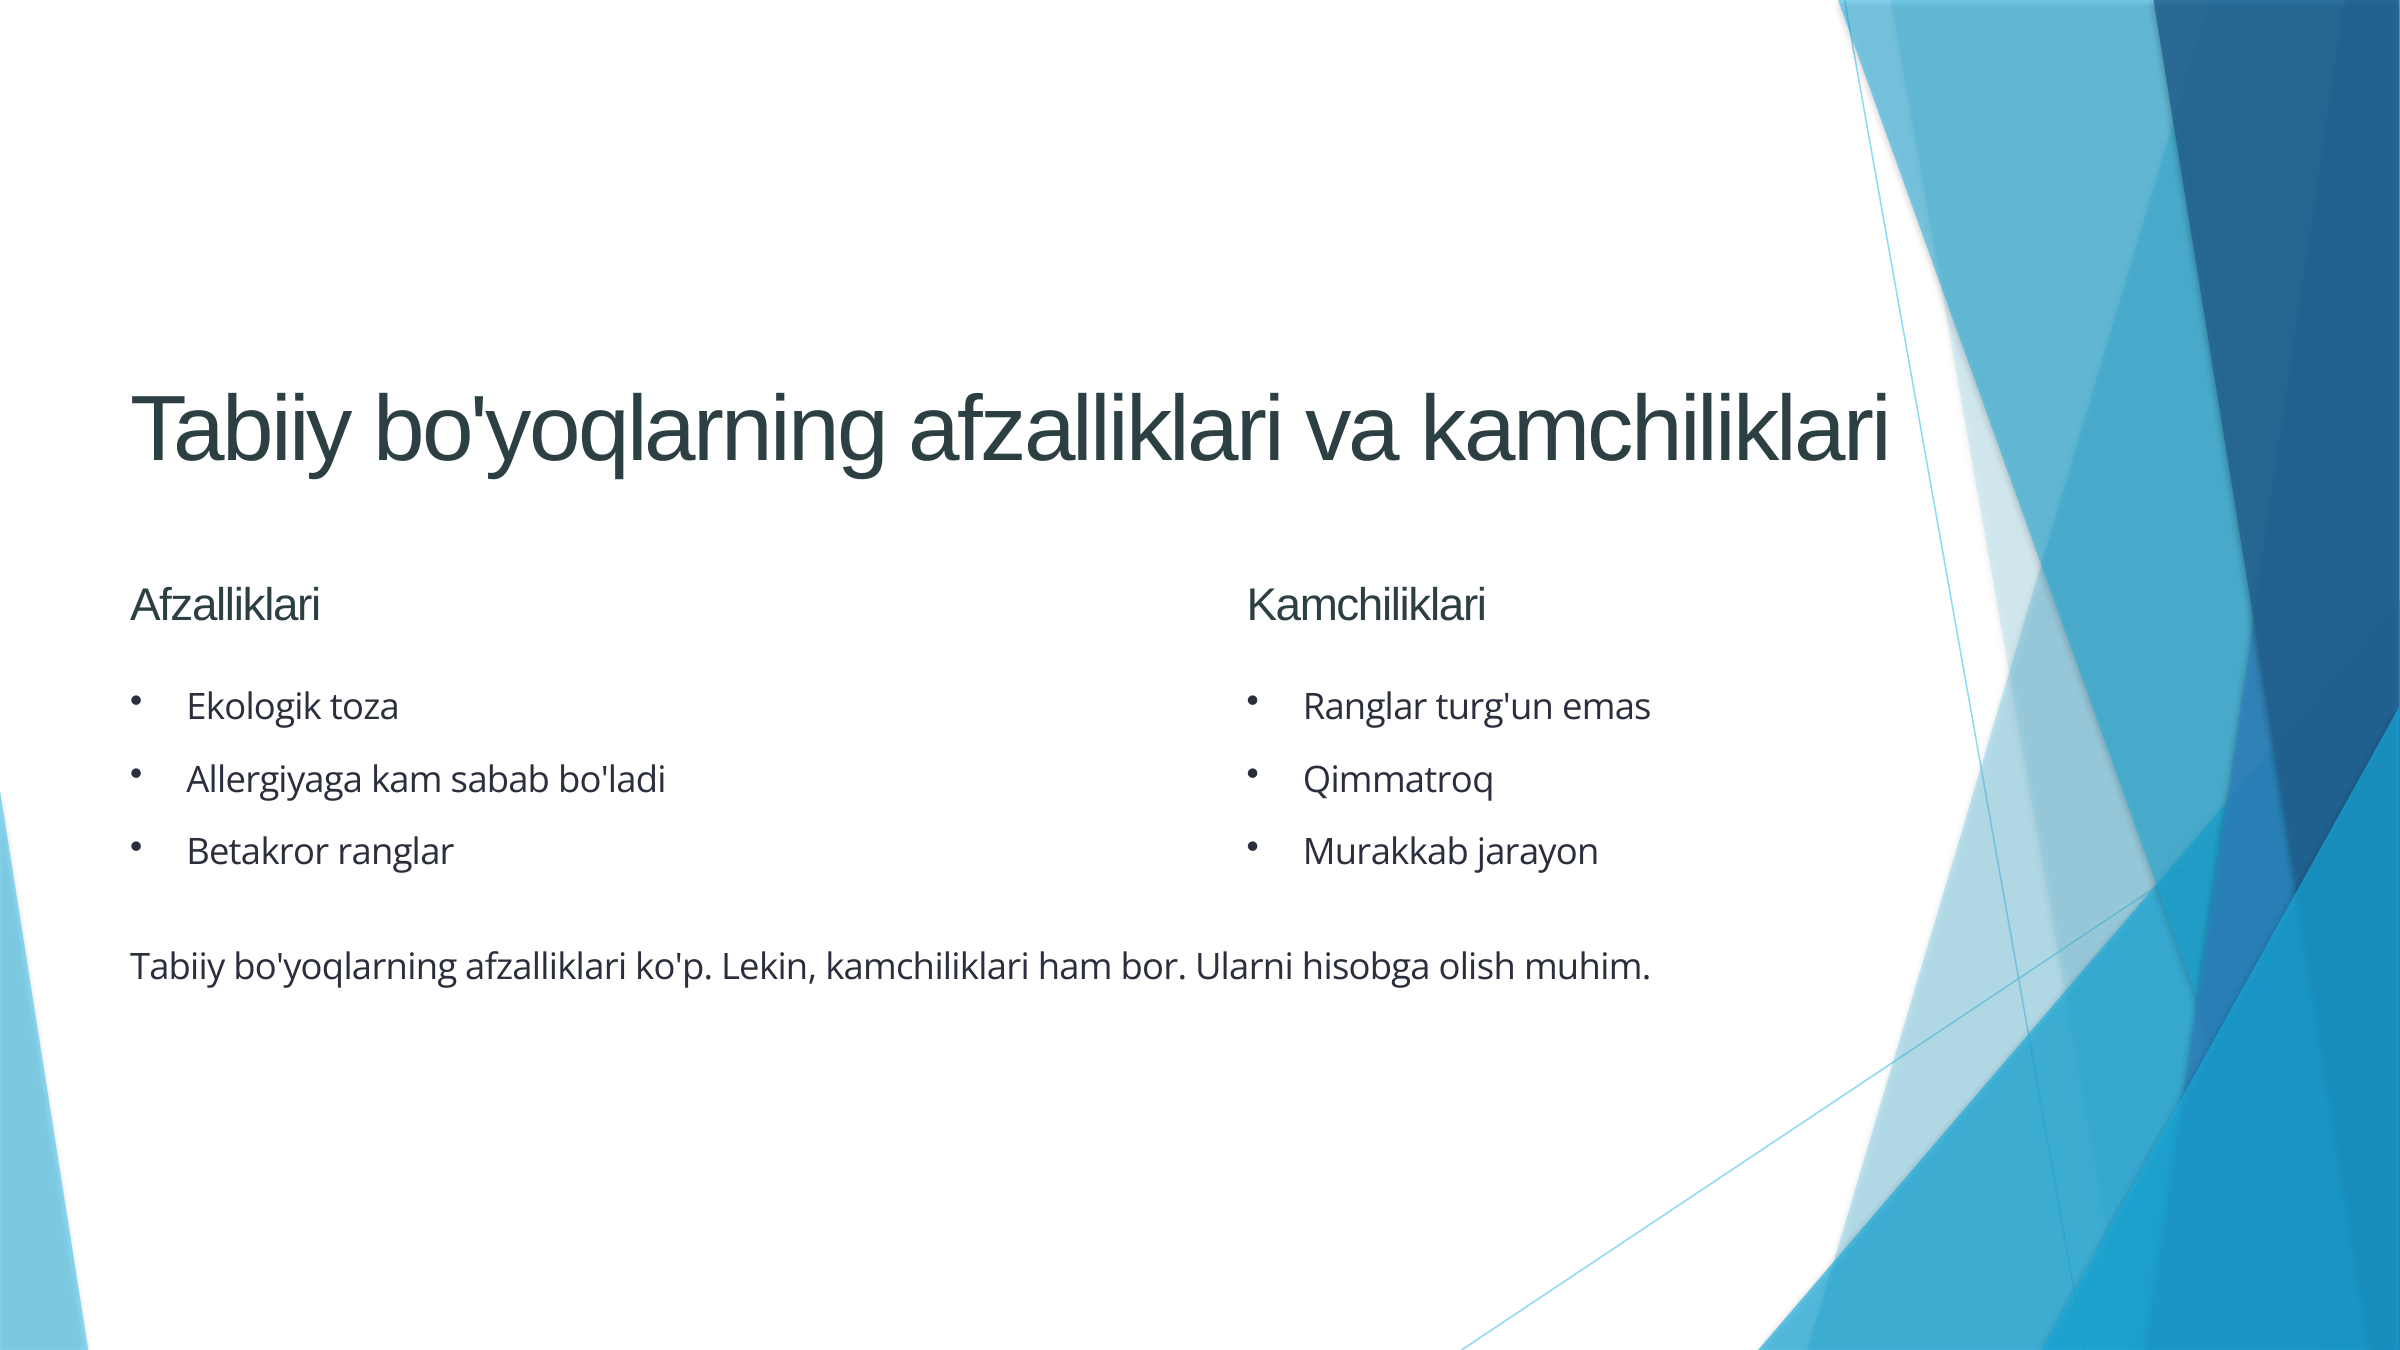

Tabiiy bo'yoqlarning afzalliklari va kamchiliklari
Afzalliklari
Kamchiliklari
Ekologik toza
Ranglar turg'un emas
Allergiyaga kam sabab bo'ladi
Qimmatroq
Betakror ranglar
Murakkab jarayon
Tabiiy bo'yoqlarning afzalliklari ko'p. Lekin, kamchiliklari ham bor. Ularni hisobga olish muhim.